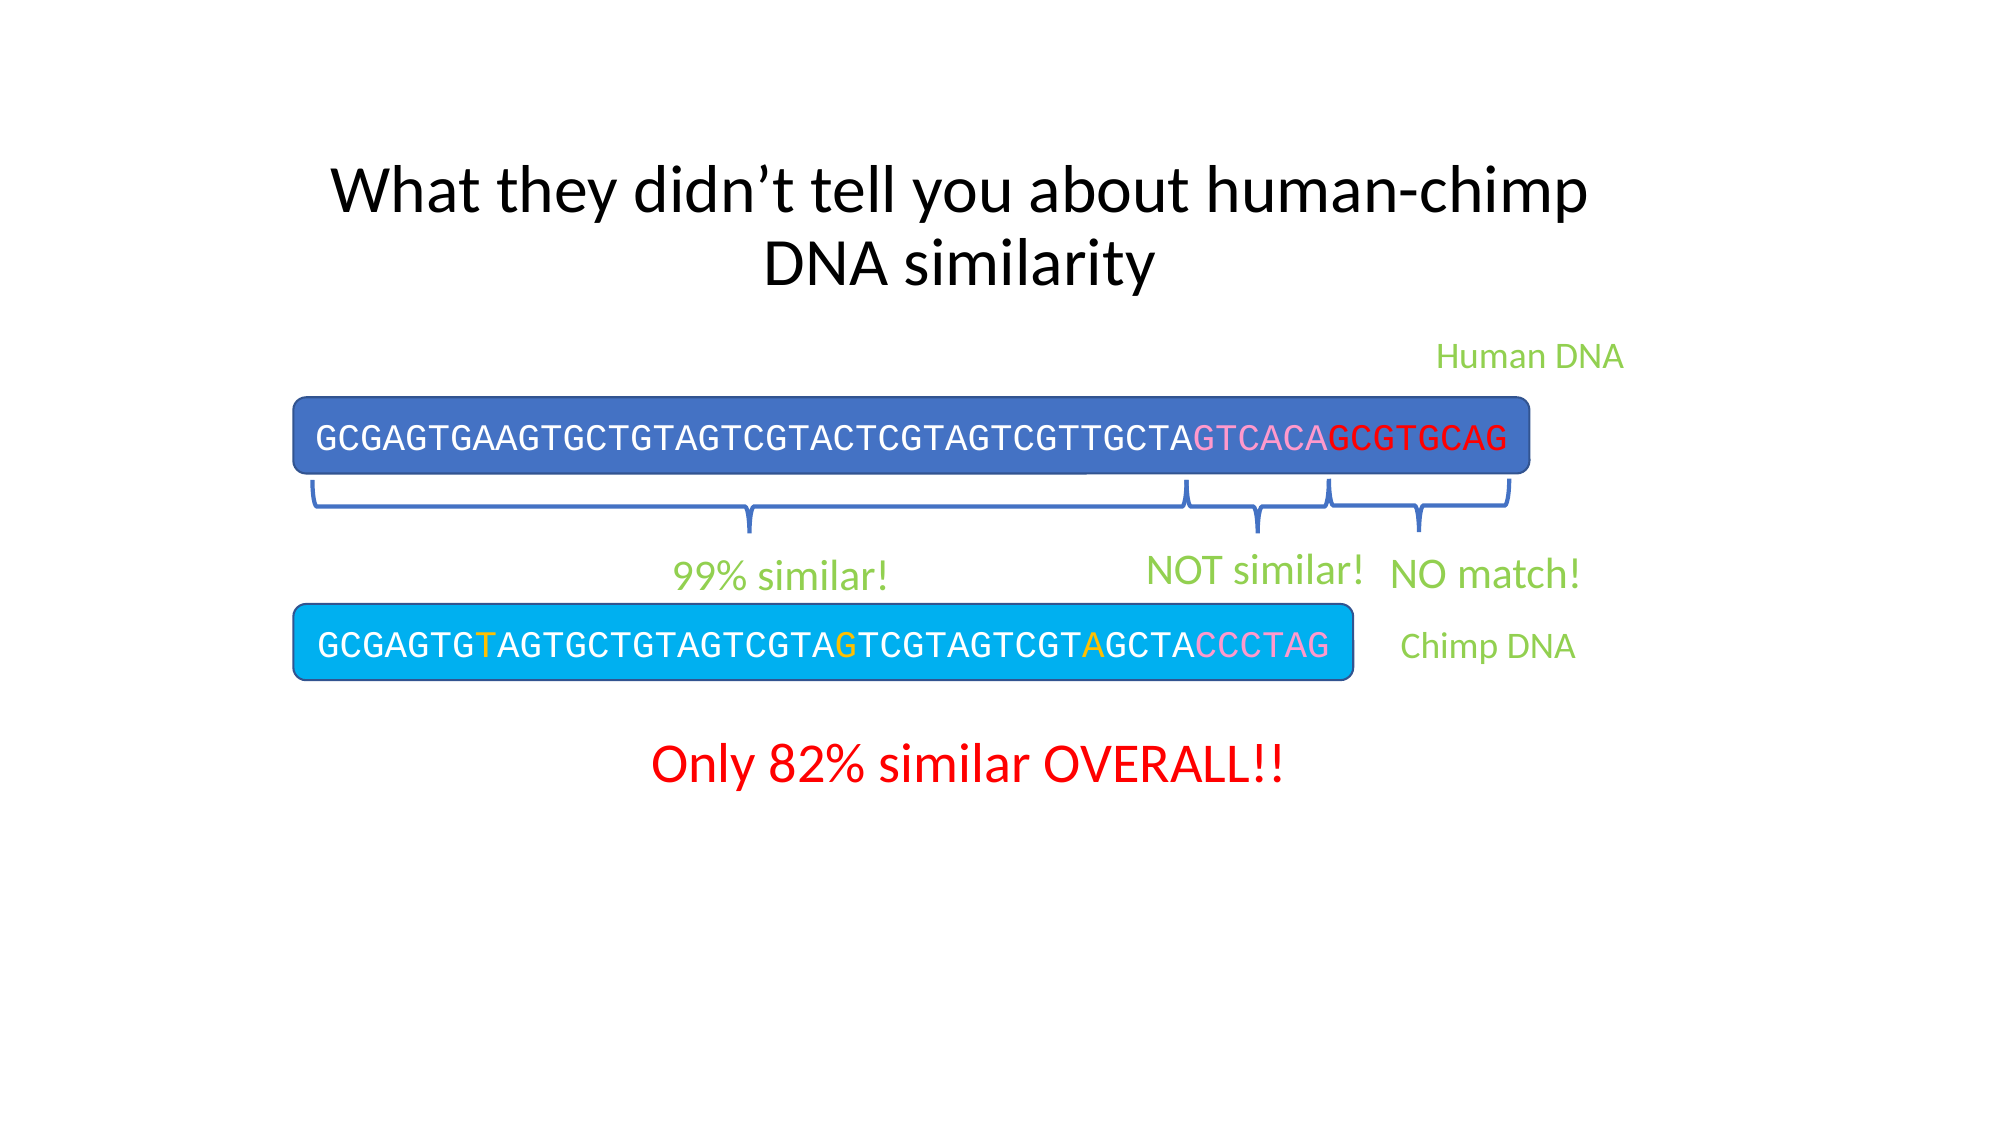

# What they didn’t tell you about human-chimp DNA similarity
Human DNA
GCGAGTGAAGTGCTGTAGTCGTACTCGTAGTCGTTGCTAGTCACAGCGTGCAG

NOT similar!
NO match!
99% similar!
GCGAGTGTAGTGCTGTAGTCGTAGTCGTAGTCGTAGCTACCCTAG
Chimp DNA
Only 82% similar OVERALL!!